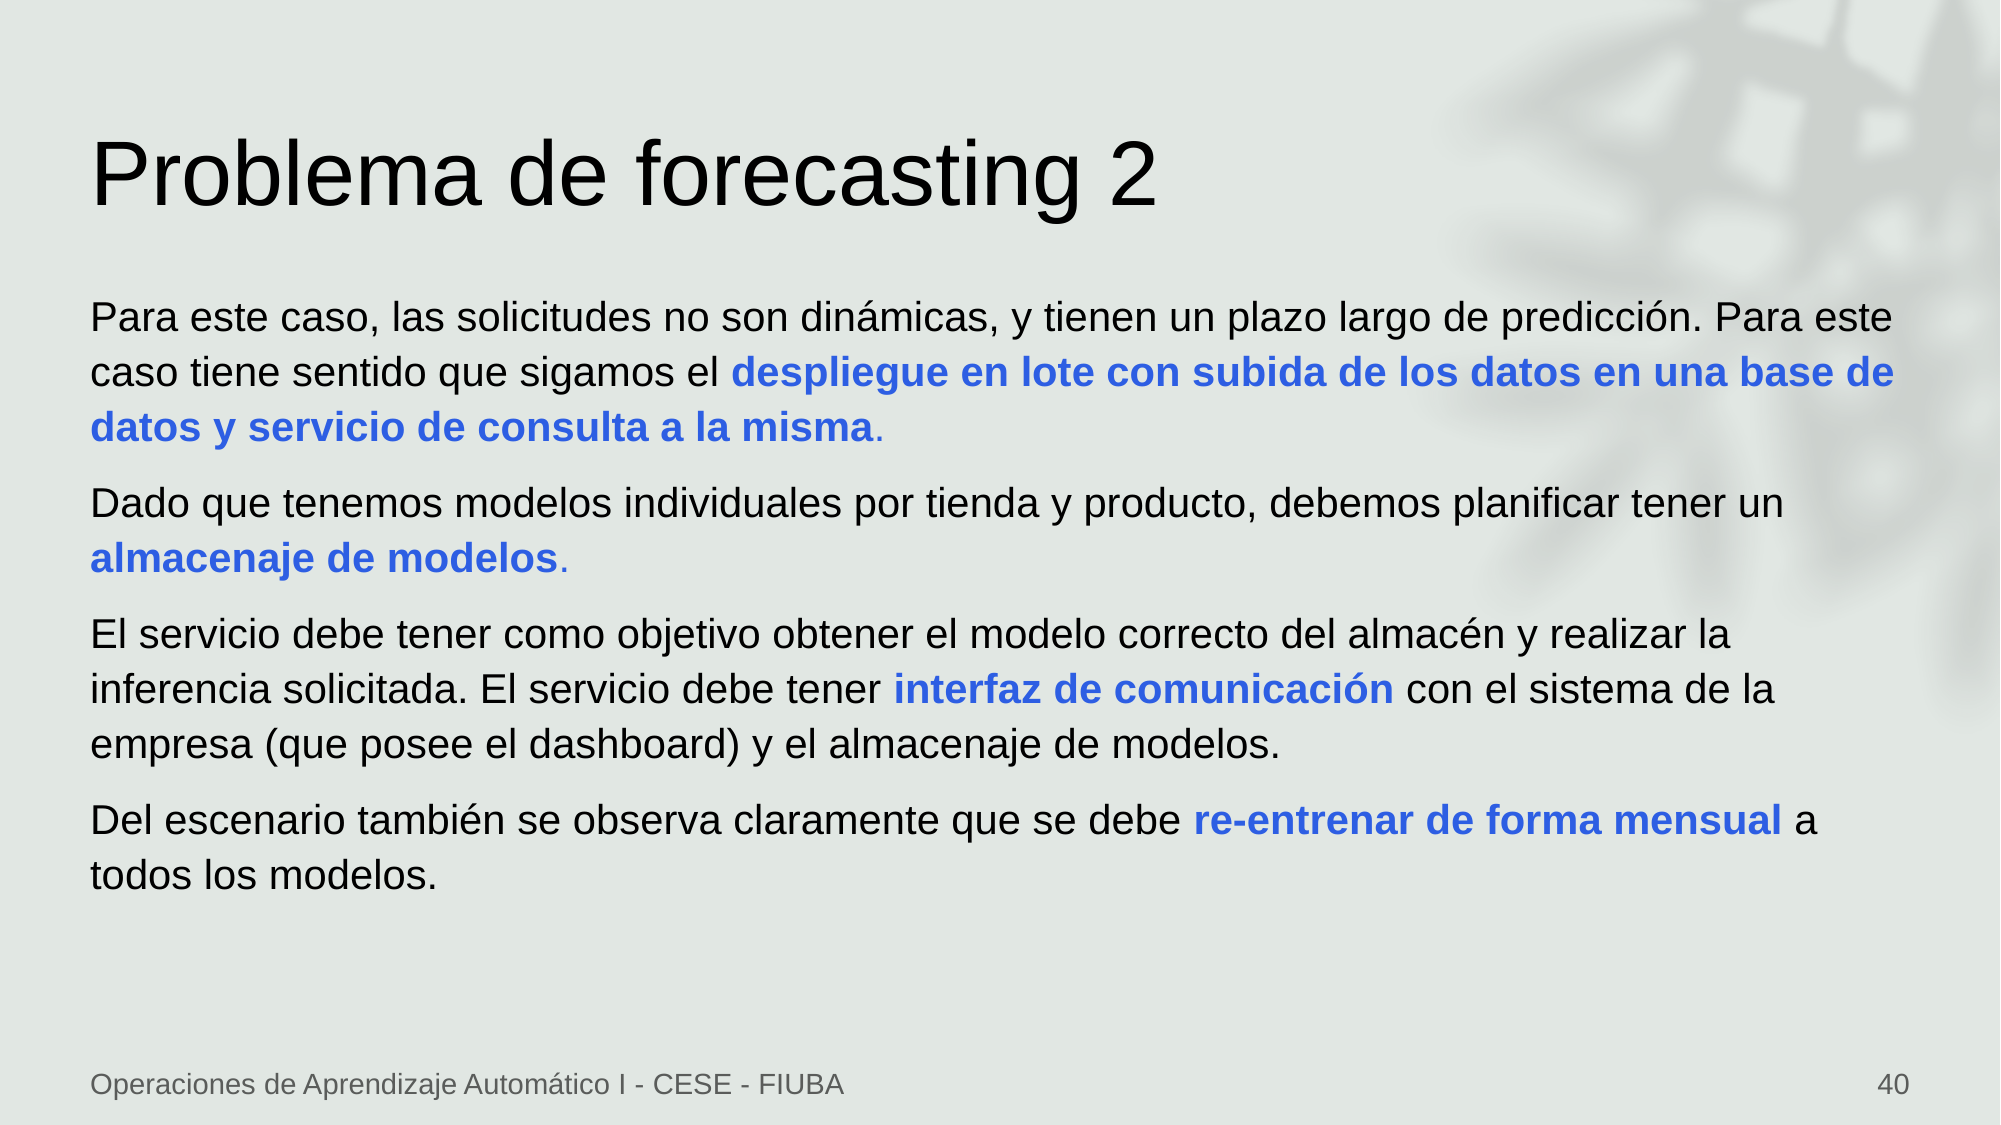

# Problema de forecasting 2
Para este caso, las solicitudes no son dinámicas, y tienen un plazo largo de predicción. Para este caso tiene sentido que sigamos el despliegue en lote con subida de los datos en una base de datos y servicio de consulta a la misma.
Dado que tenemos modelos individuales por tienda y producto, debemos planificar tener un almacenaje de modelos.
El servicio debe tener como objetivo obtener el modelo correcto del almacén y realizar la inferencia solicitada. El servicio debe tener interfaz de comunicación con el sistema de la empresa (que posee el dashboard) y el almacenaje de modelos.
Del escenario también se observa claramente que se debe re-entrenar de forma mensual a todos los modelos.
Operaciones de Aprendizaje Automático I - CESE - FIUBA
40